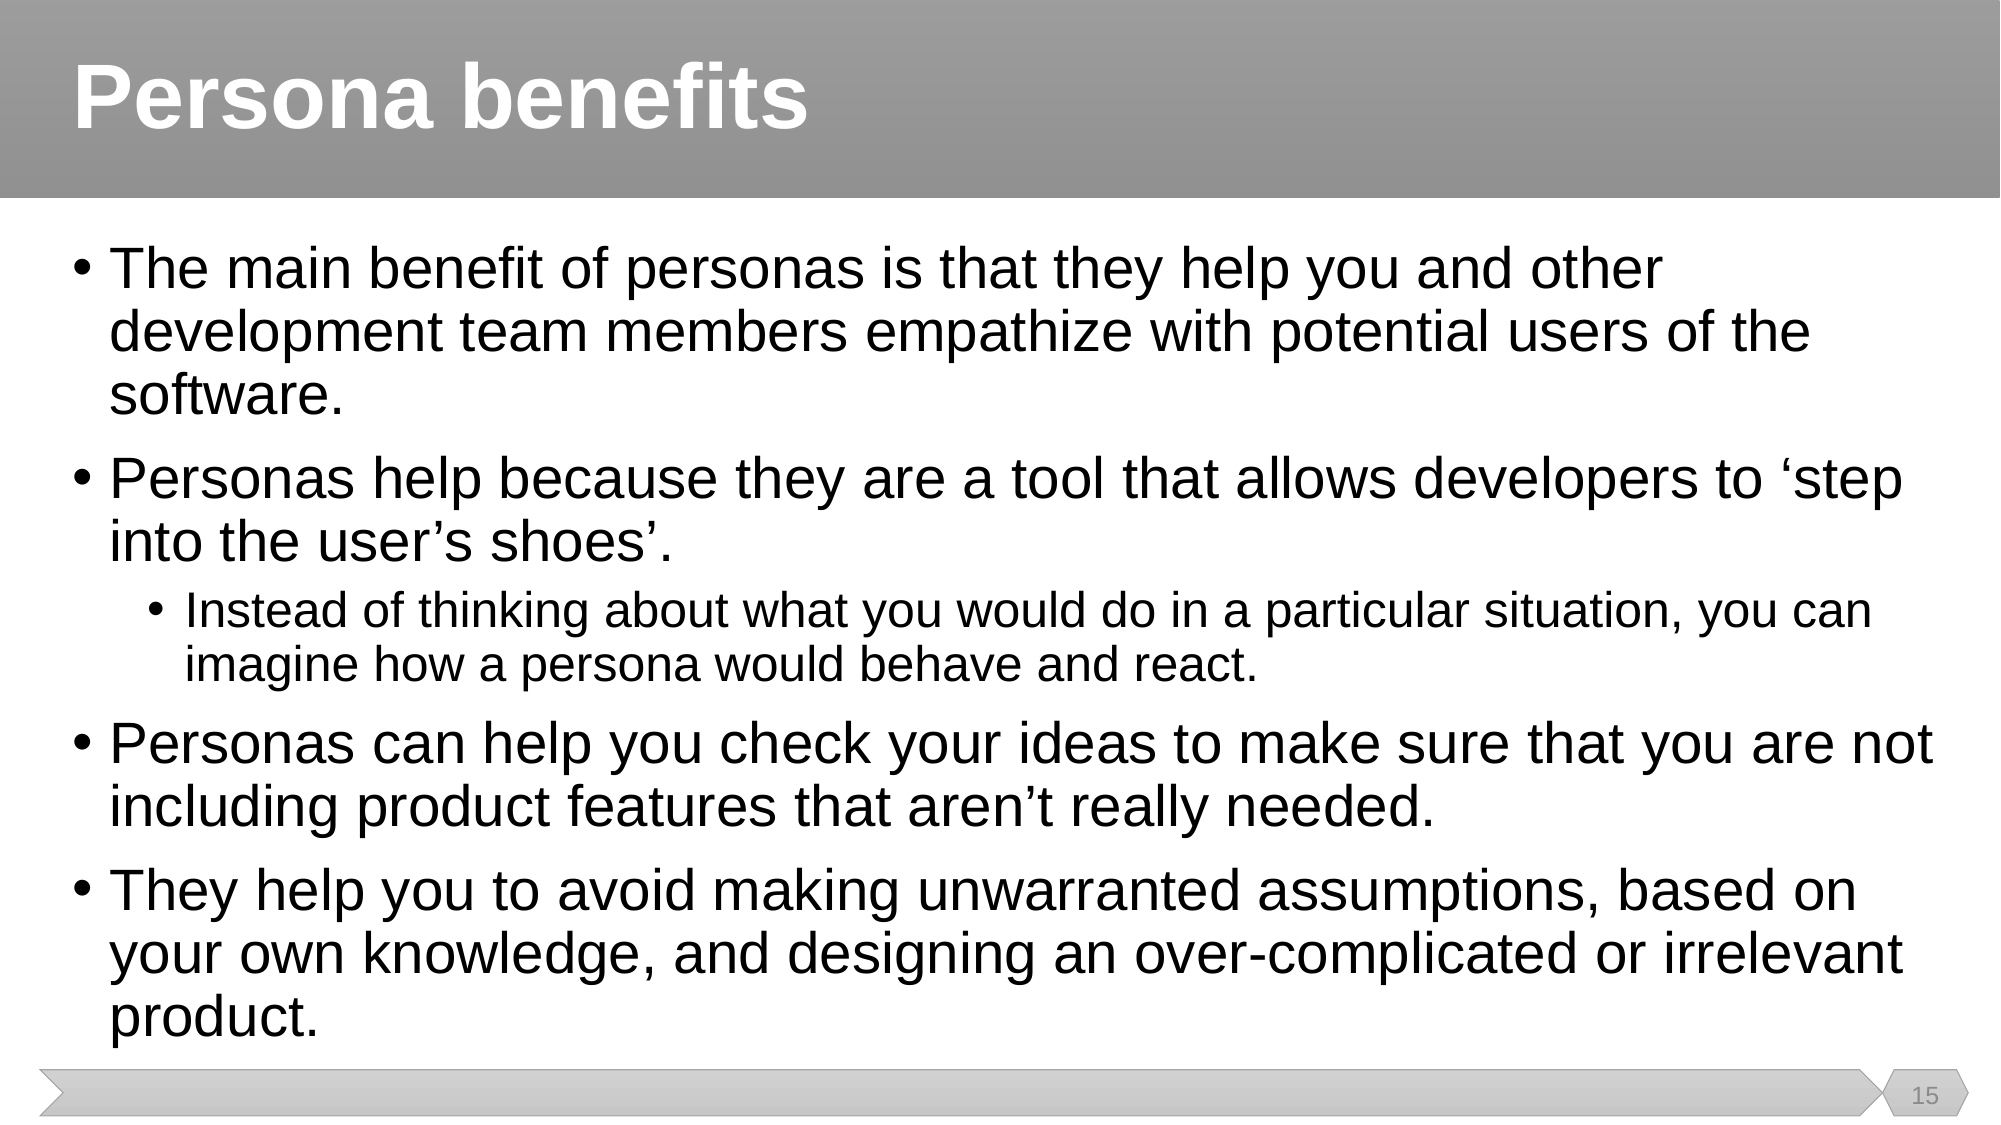

# Persona benefits
The main benefit of personas is that they help you and other development team members empathize with potential users of the software.
Personas help because they are a tool that allows developers to ‘step into the user’s shoes’.
Instead of thinking about what you would do in a particular situation, you can imagine how a persona would behave and react.
Personas can help you check your ideas to make sure that you are not including product features that aren’t really needed.
They help you to avoid making unwarranted assumptions, based on your own knowledge, and designing an over-complicated or irrelevant product.

15